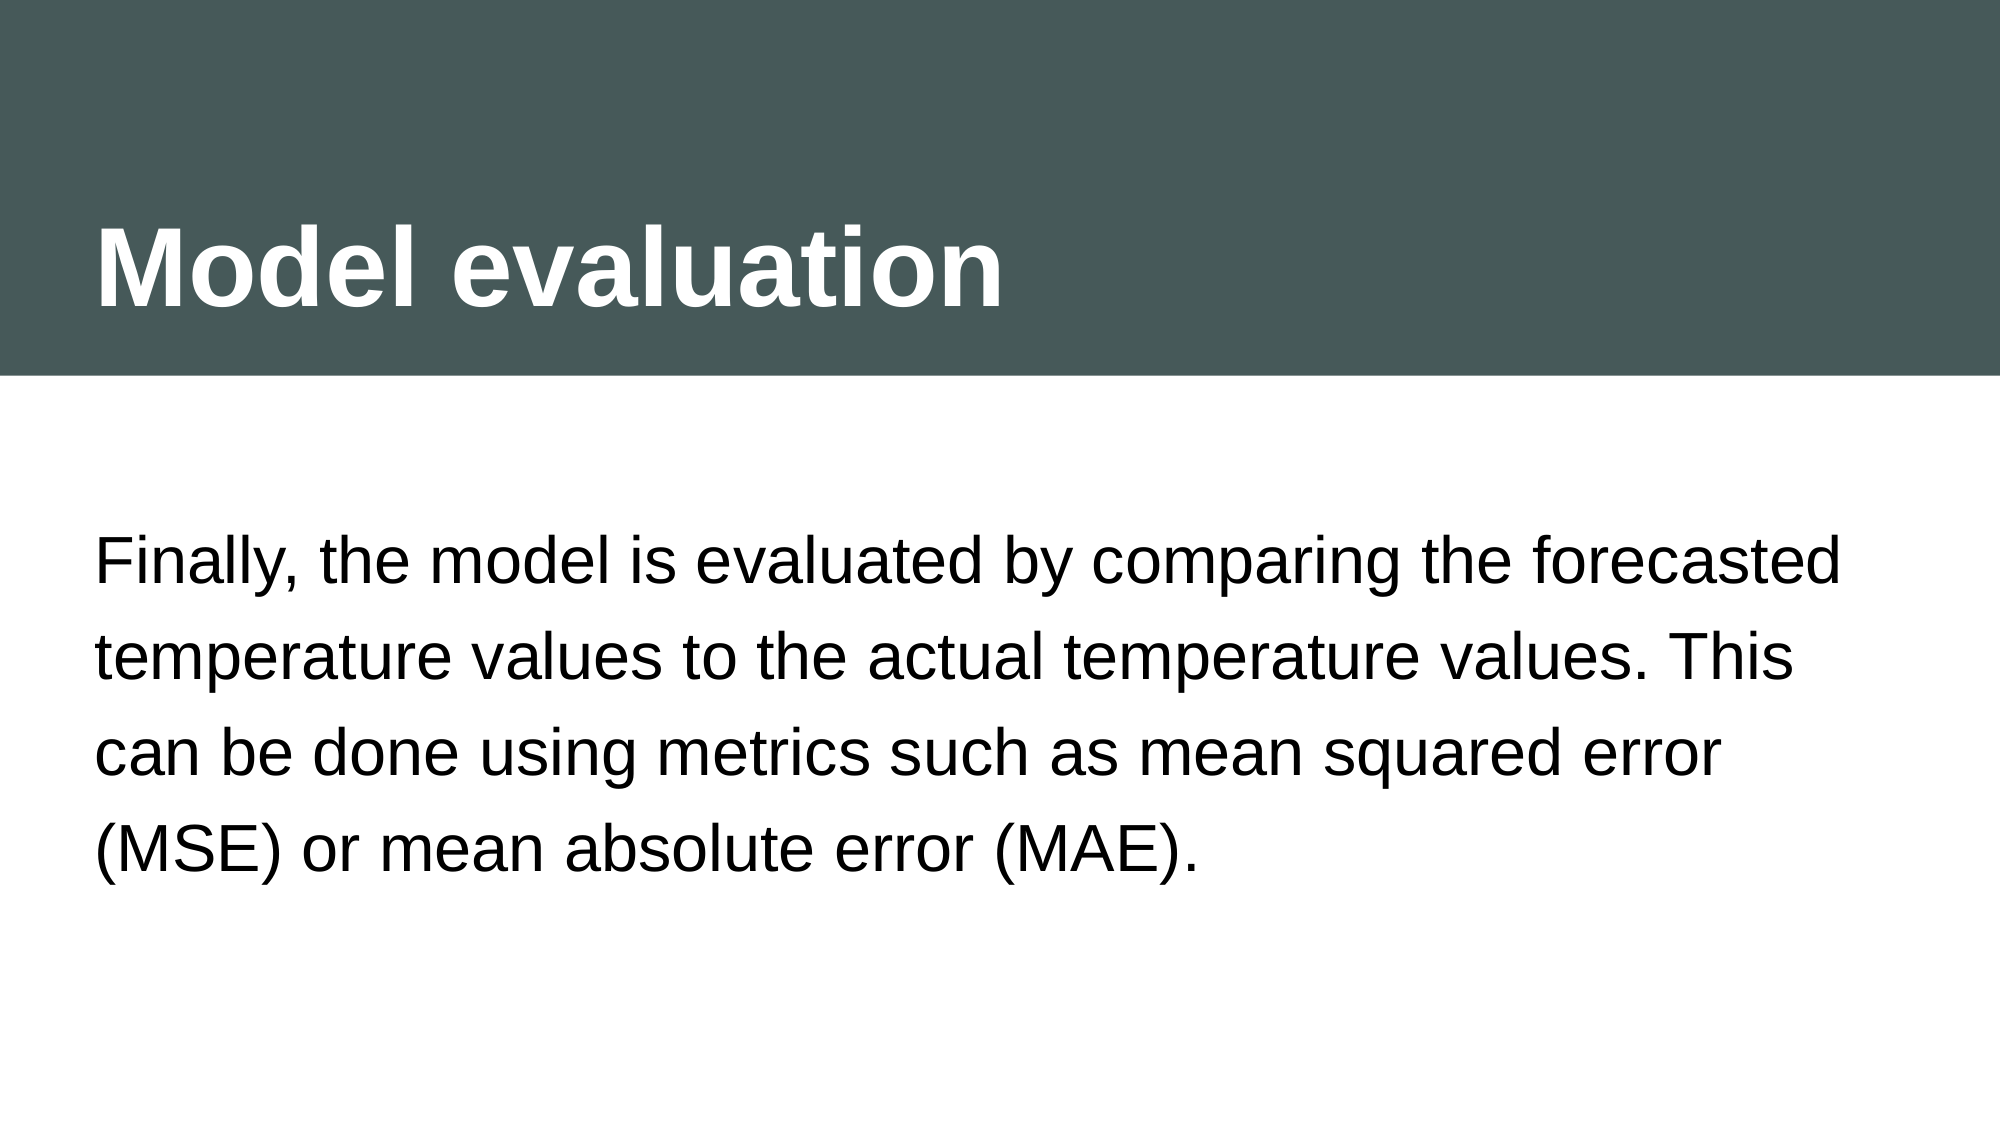

# Model evaluation
Finally, the model is evaluated by comparing the forecasted temperature values to the actual temperature values. This can be done using metrics such as mean squared error (MSE) or mean absolute error (MAE).